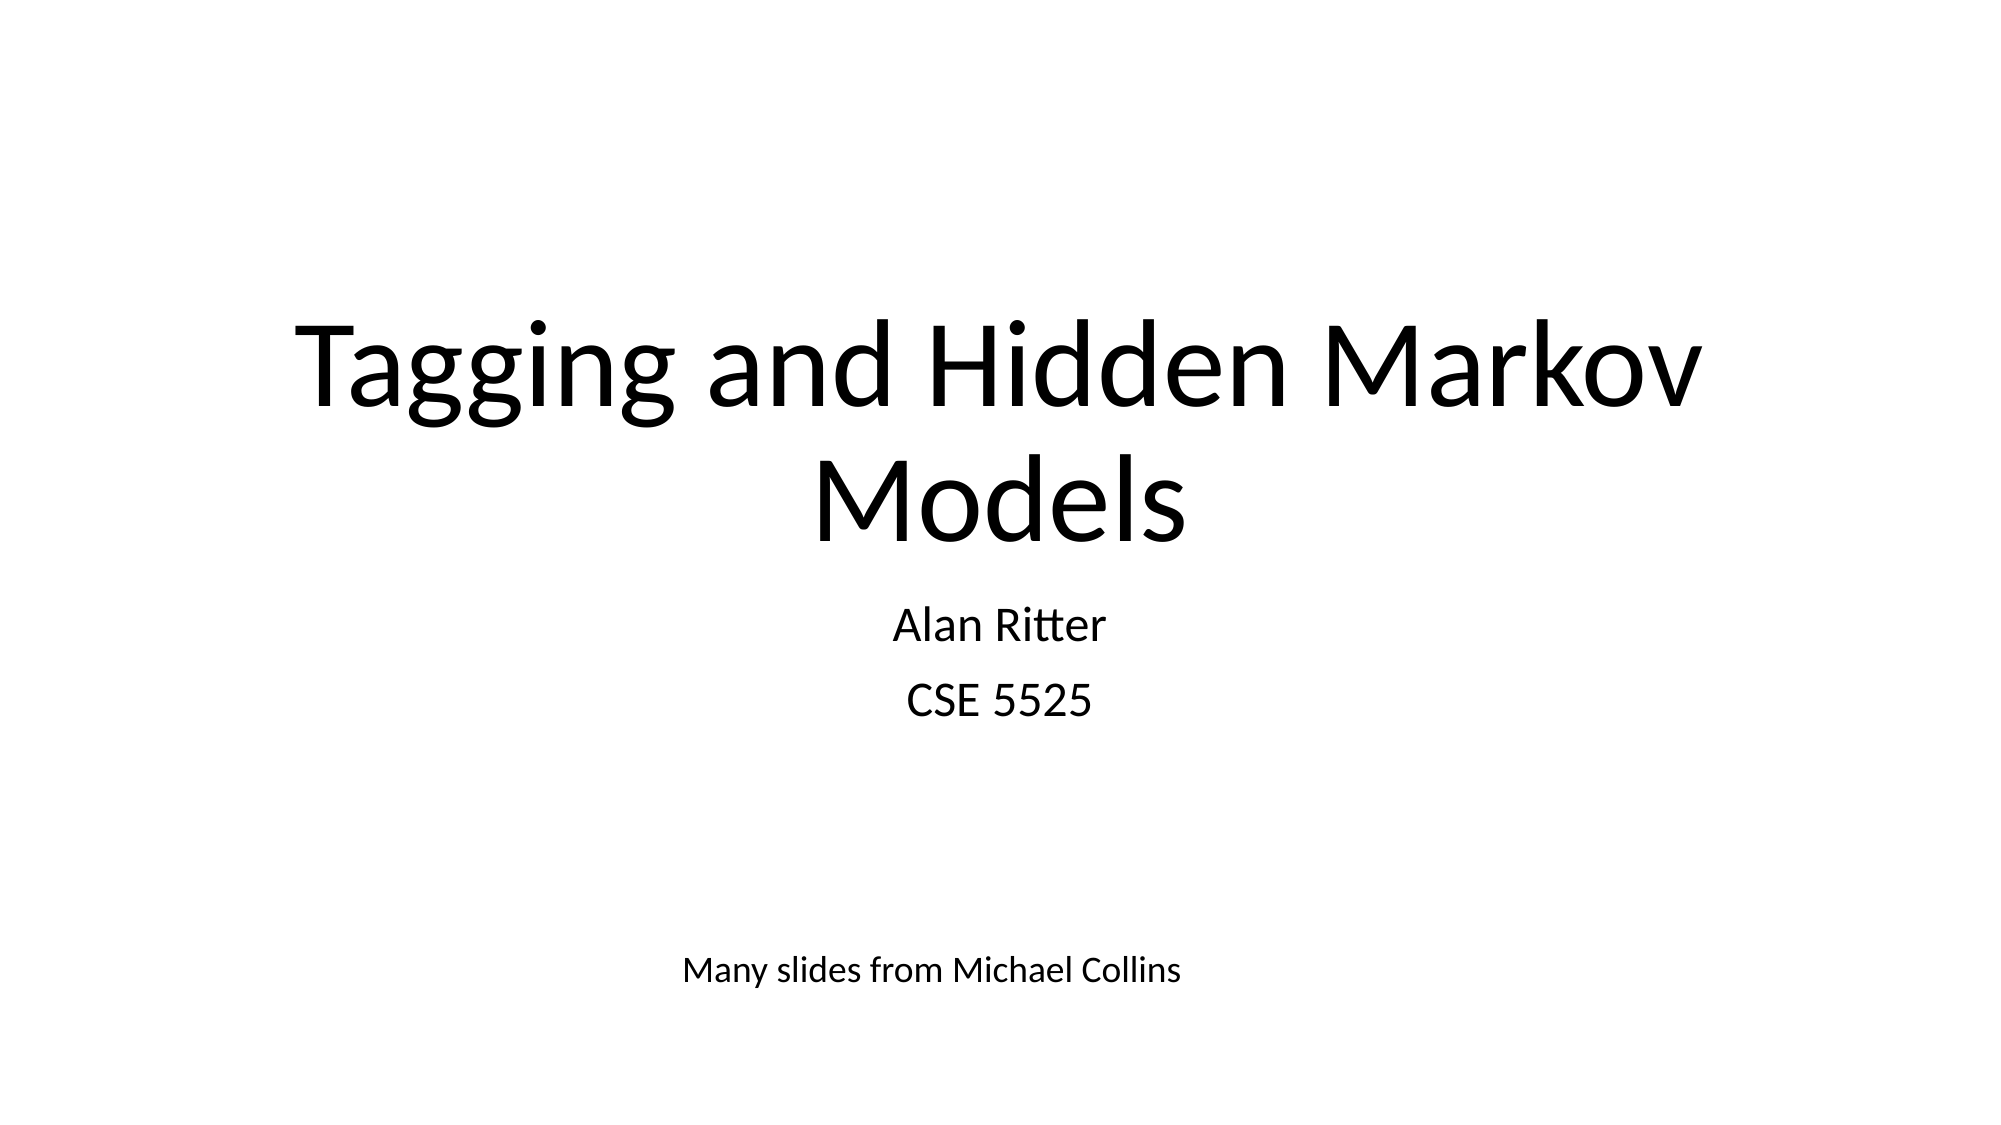

# Tagging and Hidden Markov Models
Alan Ritter
CSE 5525
Many slides from Michael Collins